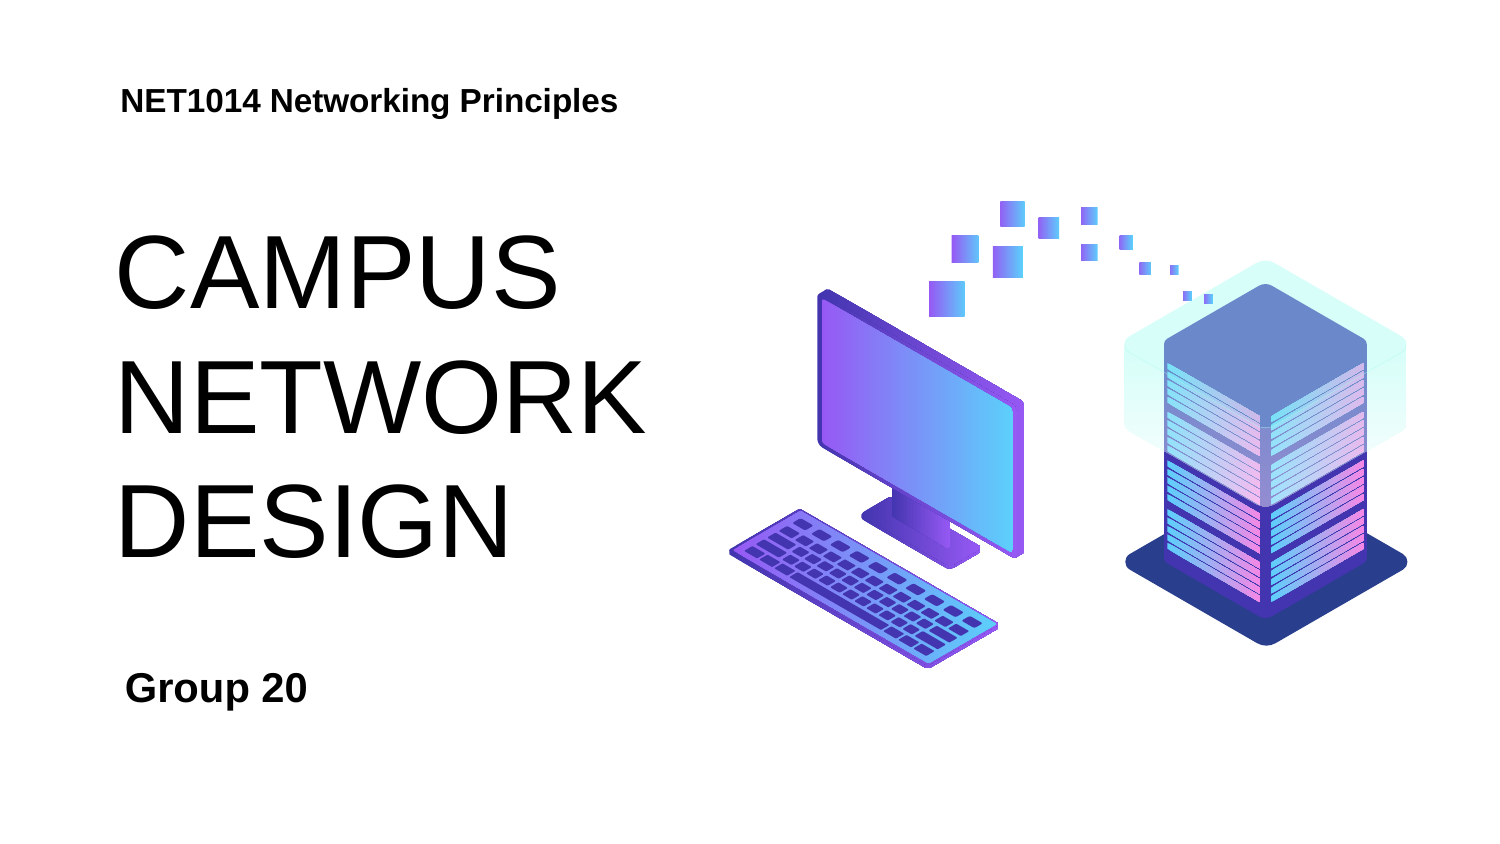

NET1014 Networking Principles
# CAMPUS NETWORK DESIGN

Group 20